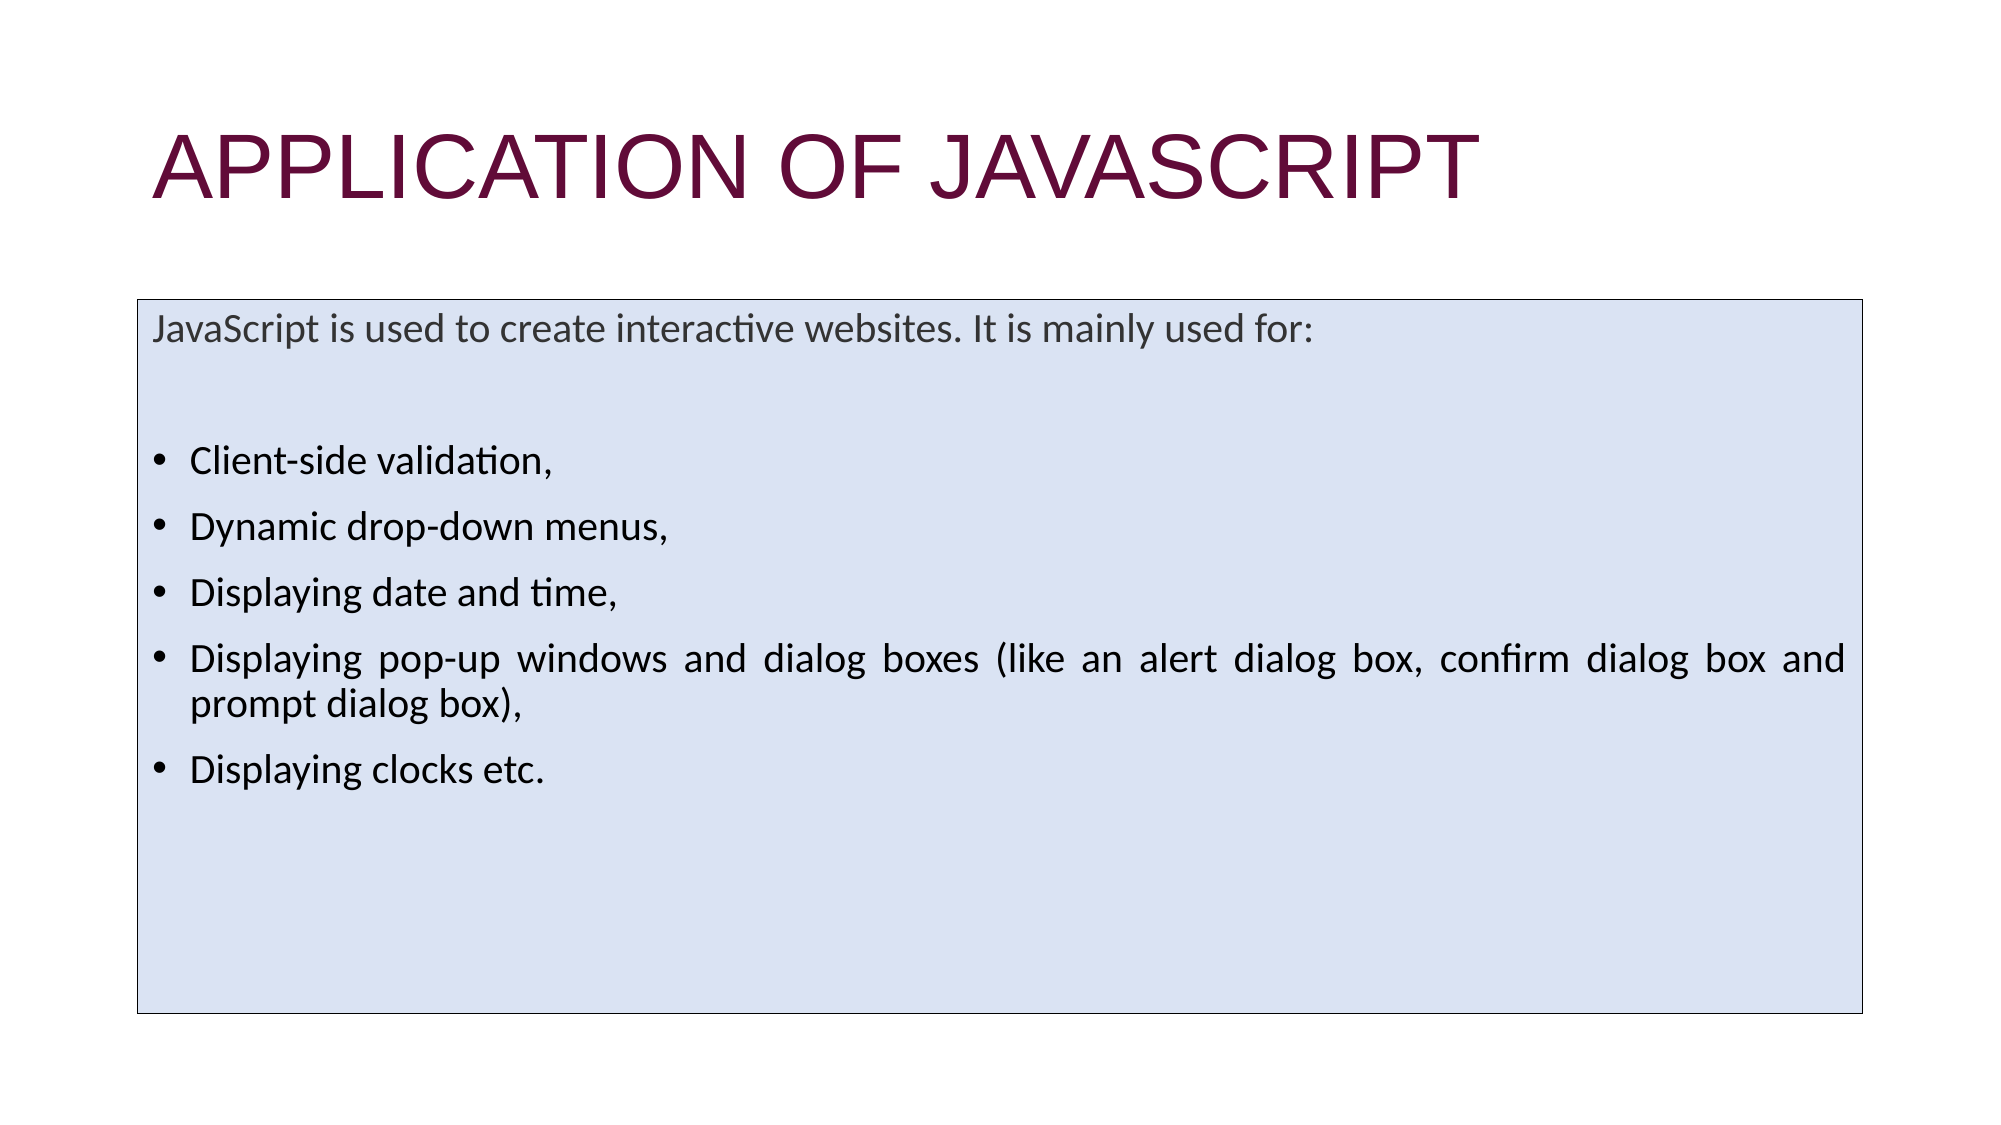

# APPLICATION OF JAVASCRIPT
JavaScript is used to create interactive websites. It is mainly used for:

Client-side validation,
Dynamic drop-down menus,
Displaying date and time,
Displaying pop-up windows and dialog boxes (like an alert dialog box, confirm dialog box and prompt dialog box),
Displaying clocks etc.